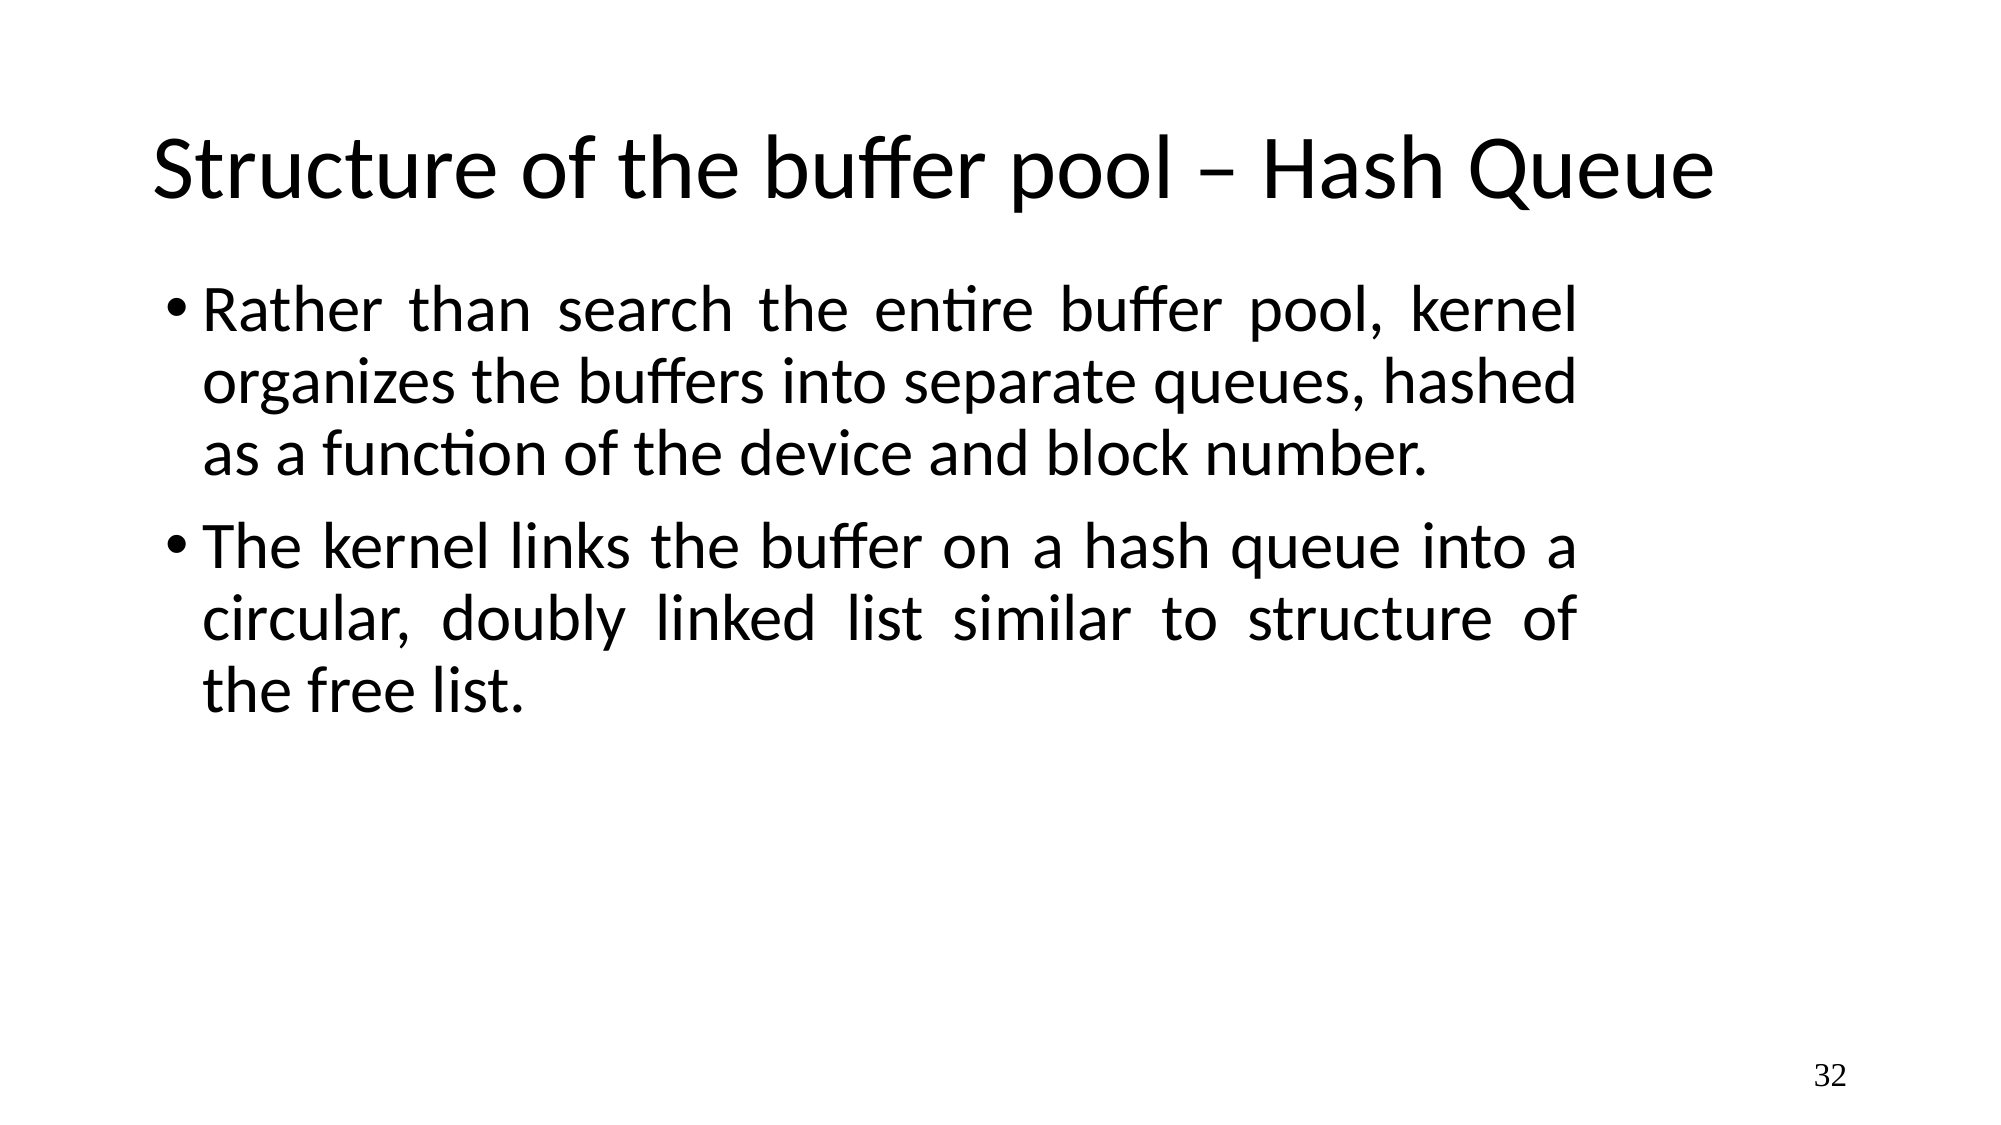

# Structure of the buffer pool – Hash Queue
Rather than search the entire buffer pool, kernel organizes the buffers into separate queues, hashed as a function of the device and block number.
The kernel links the buffer on a hash queue into a circular, doubly linked list similar to structure of the free list.

32